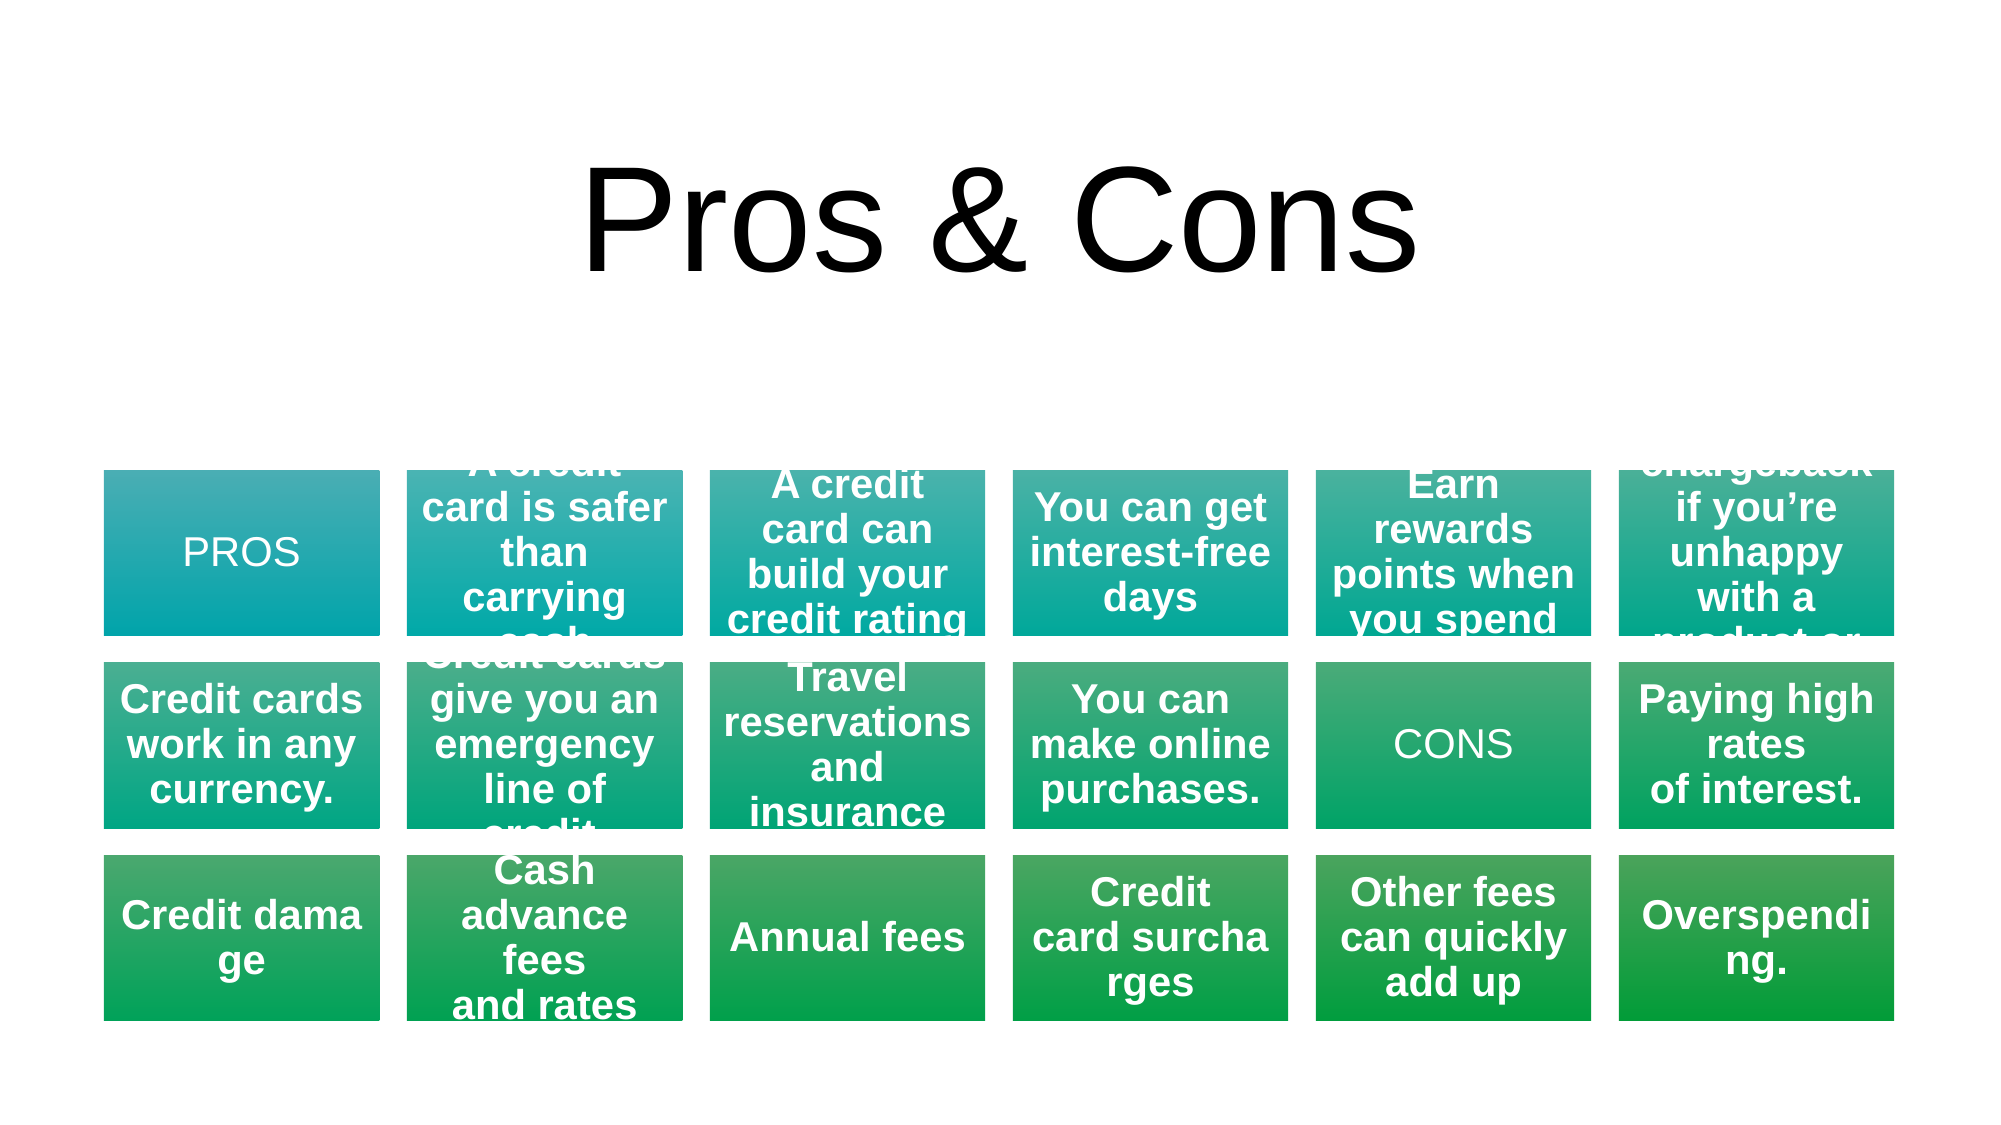

# Pros & Cons

PROS
A credit card is safer than carrying cash
A credit card can build your credit rating
You can get interest-free days
Earn rewards points when you spend
Request a chargeback if you’re unhappy with a product or service.
Credit cards work in any currency.
Credit cards give you an emergency line of credit.
Travel reservations and insurance
You can make online purchases.
CONS
Paying high rates of interest.
Credit damage
Cash advance fees and rates
Annual fees
Credit card surcharges
Other fees can quickly add up
Overspending.